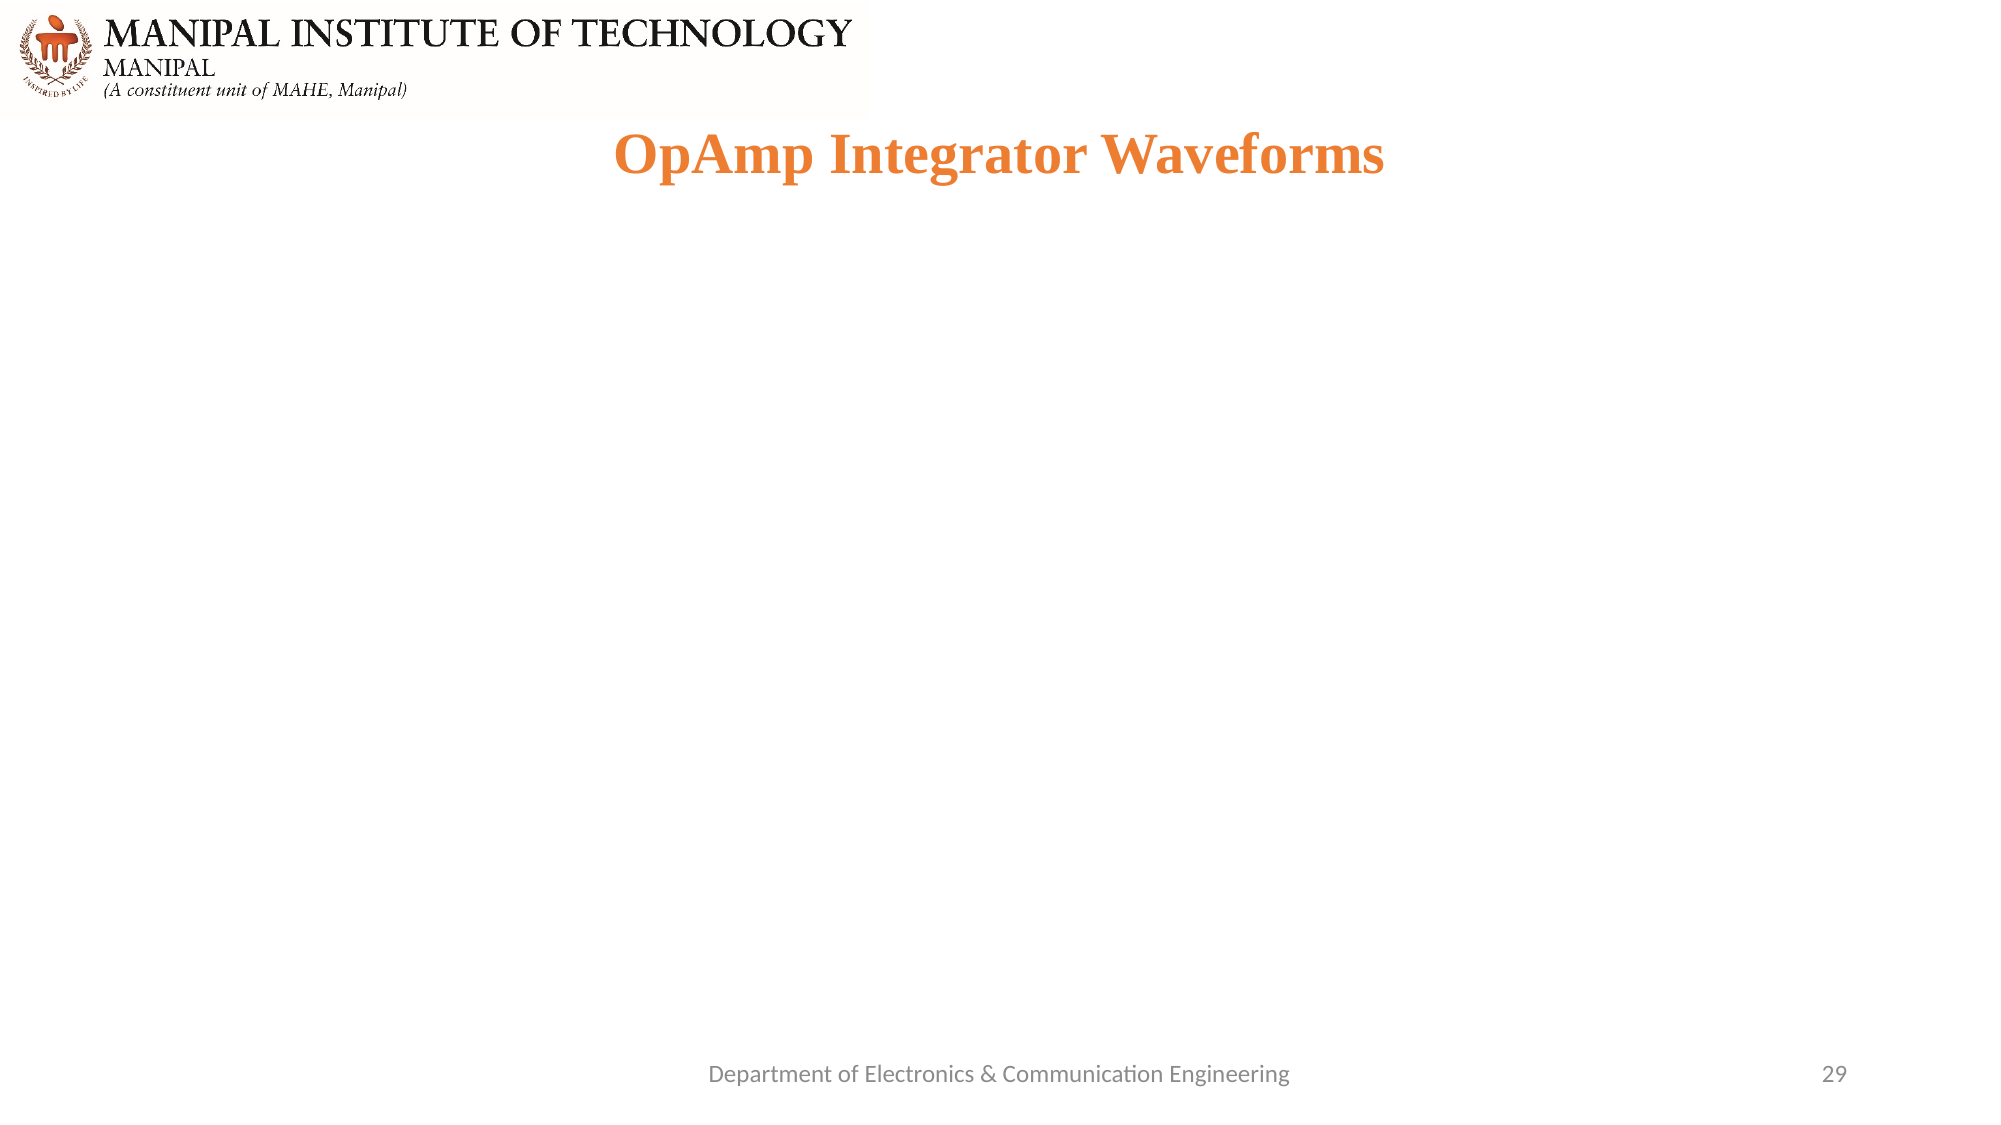

# OpAmp Integrator Waveforms

Department of Electronics & Communication Engineering
29